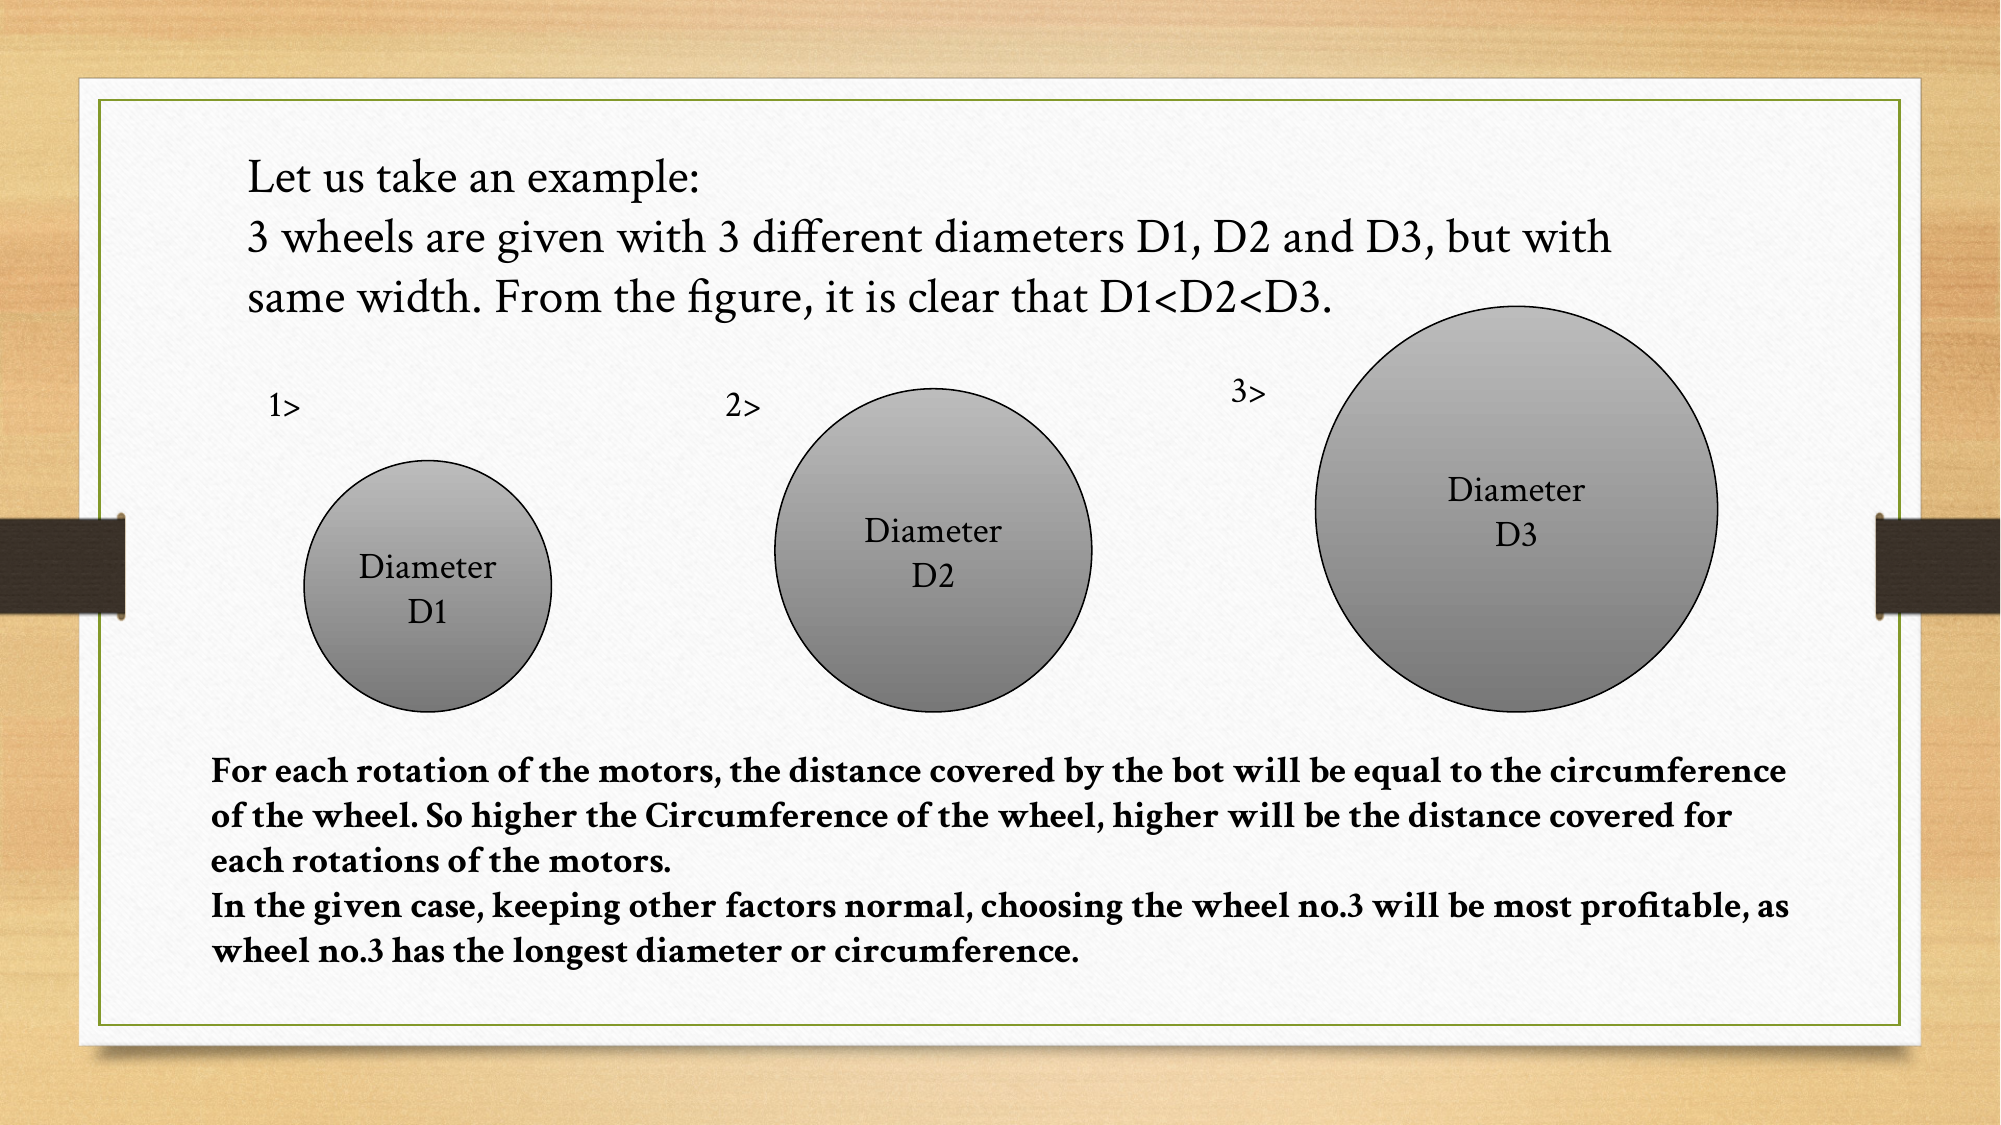

Let us take an example:
3 wheels are given with 3 different diameters D1, D2 and D3, but with same width. From the figure, it is clear that D1<D2<D3.
Diameter
D3
3>
1>
2>
Diameter
D2
Diameter D1
For each rotation of the motors, the distance covered by the bot will be equal to the circumference of the wheel. So higher the Circumference of the wheel, higher will be the distance covered for each rotations of the motors.
In the given case, keeping other factors normal, choosing the wheel no.3 will be most profitable, as wheel no.3 has the longest diameter or circumference.